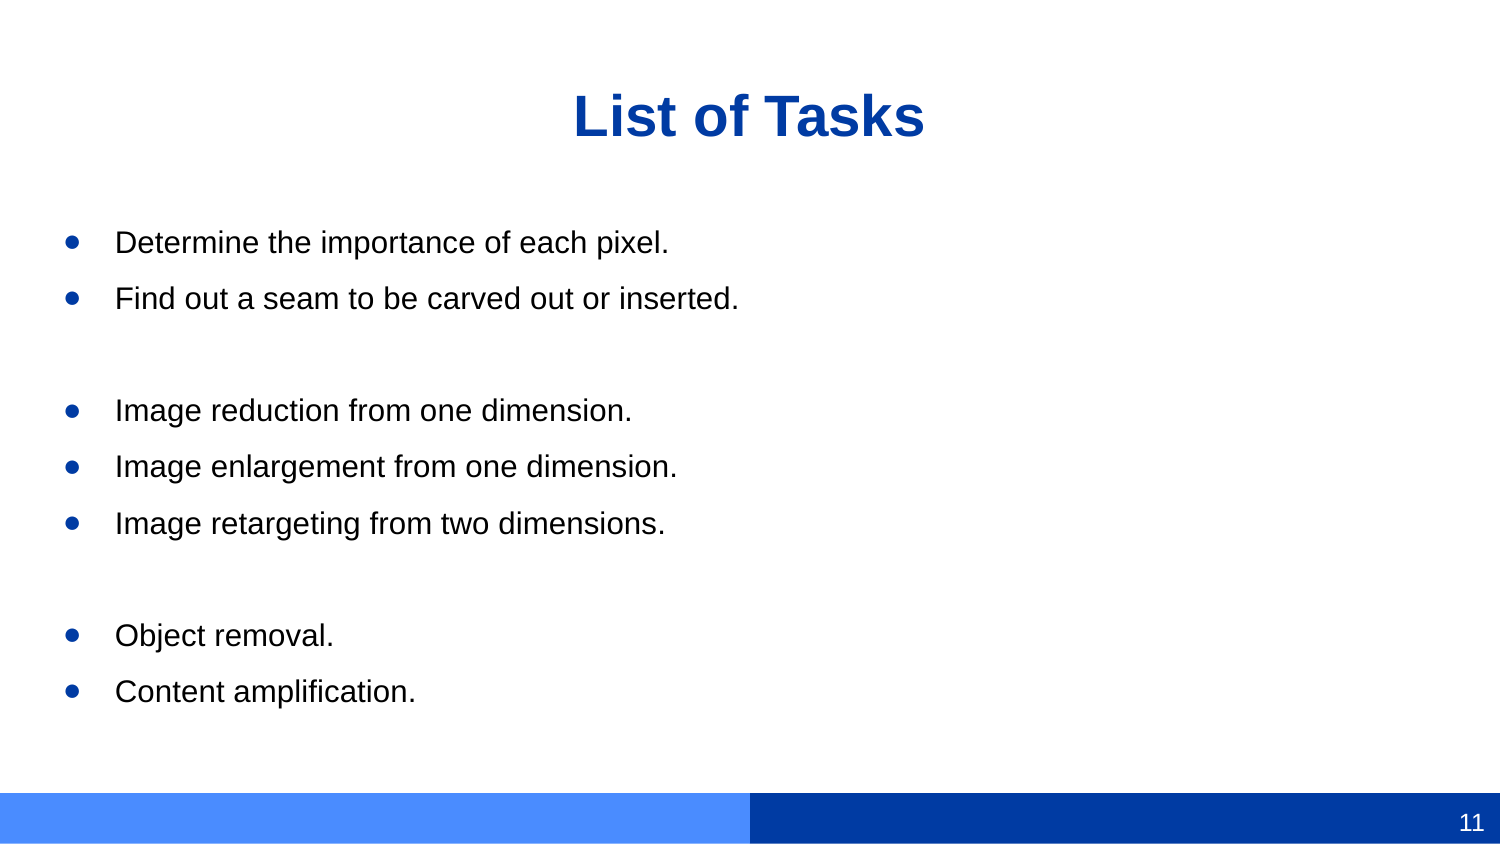

# List of Tasks
Determine the importance of each pixel.
Find out a seam to be carved out or inserted.

Image reduction from one dimension.
Image enlargement from one dimension.
Image retargeting from two dimensions.

Object removal.
Content amplification.
11